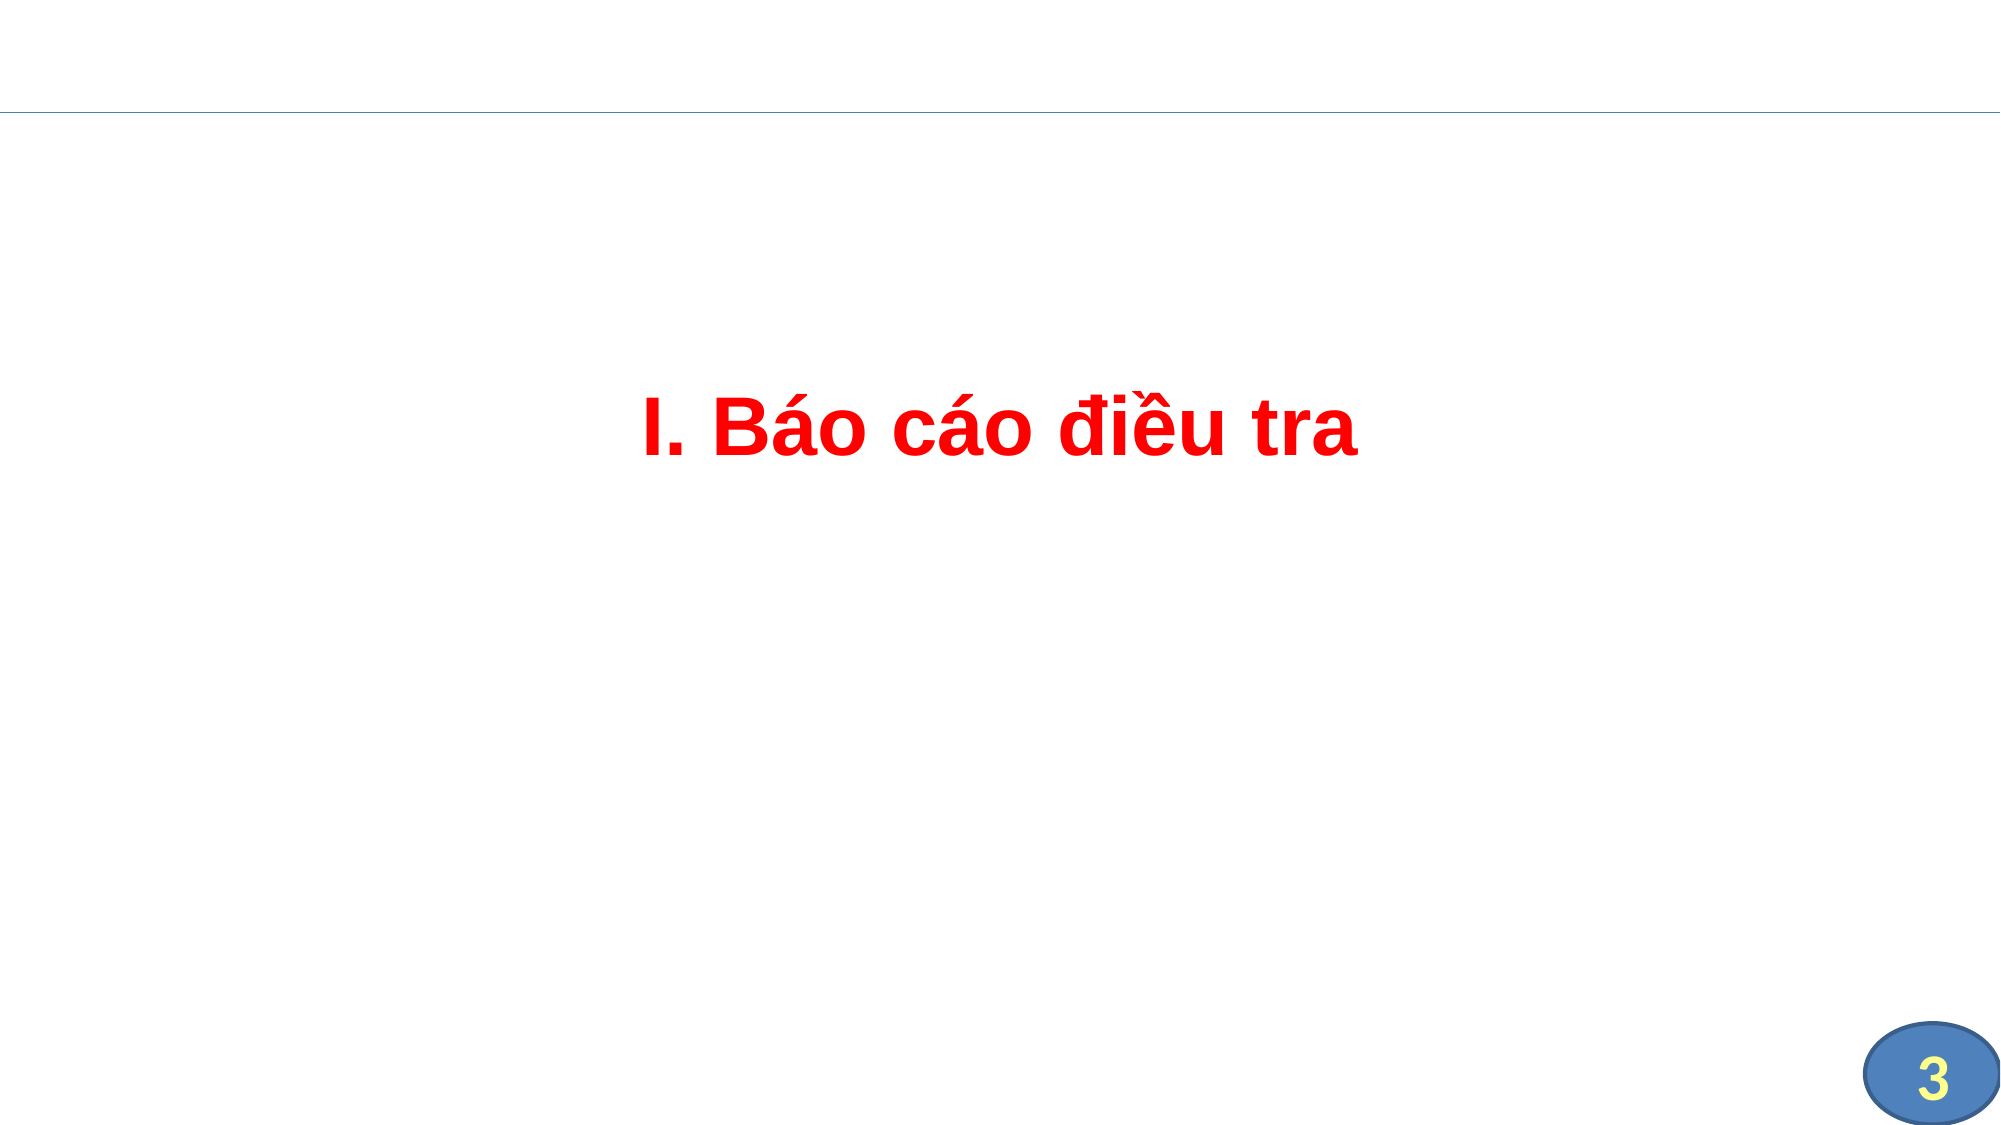

# I. Báo cáo điều tra
3